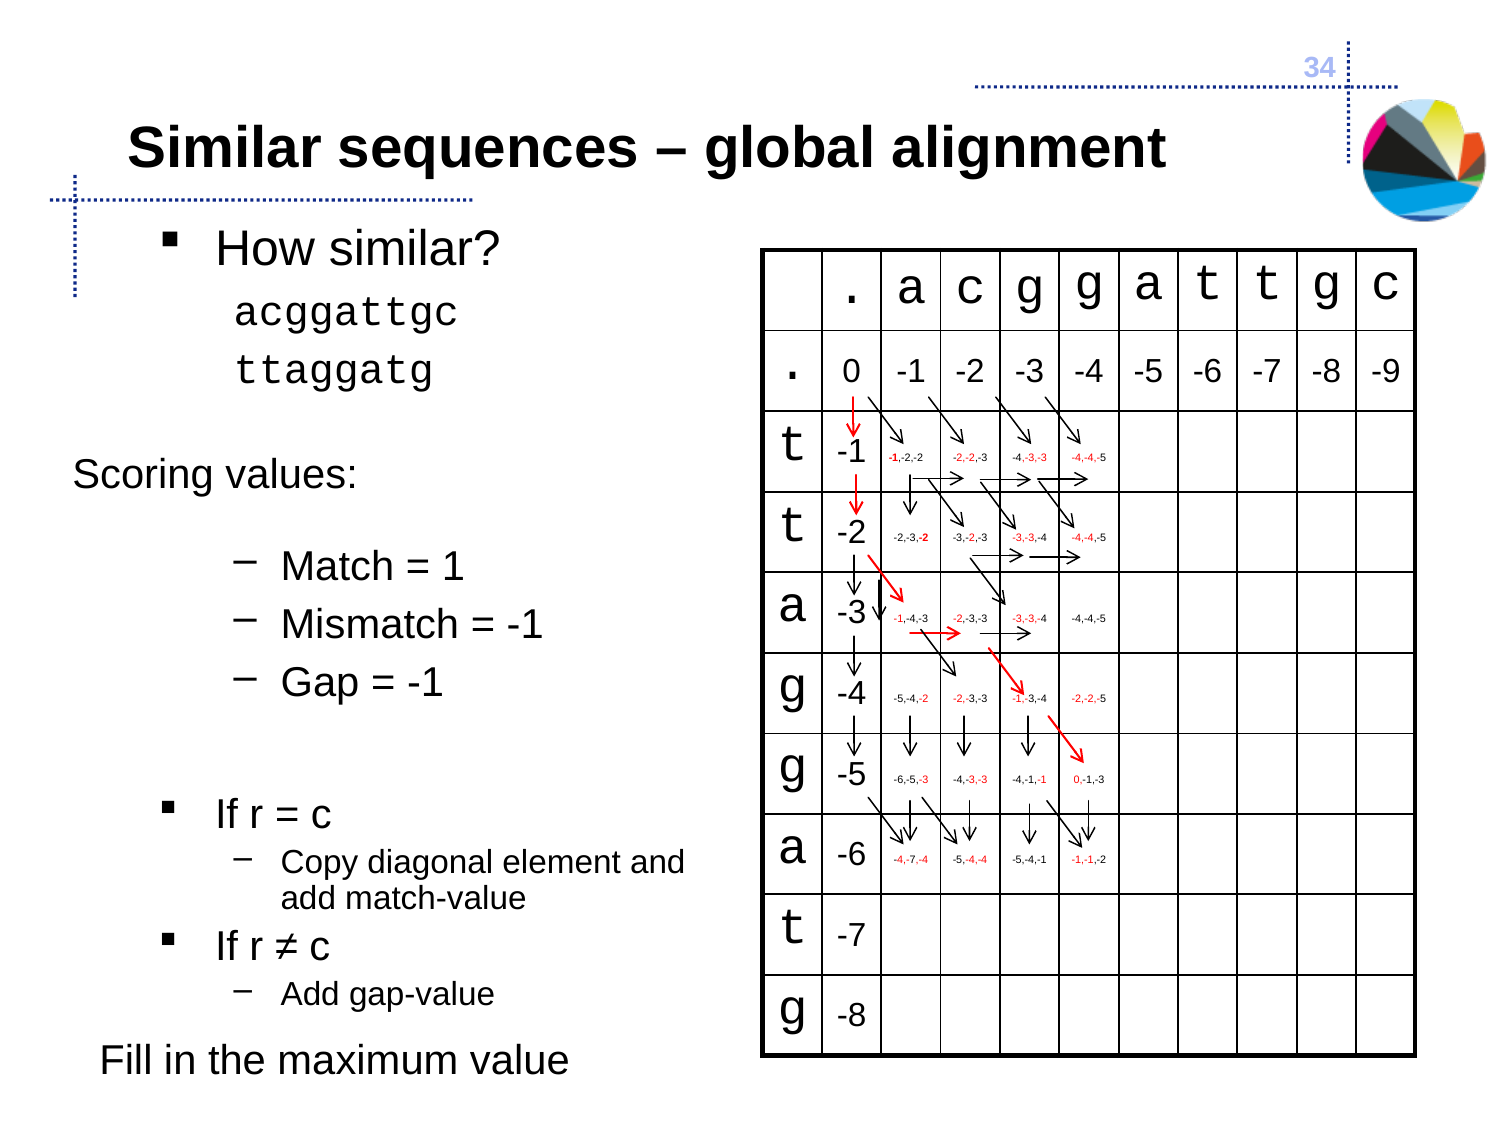

34
# Similar sequences – global alignment
How similar?
acggattgc
ttaggatg

Match = 1
Mismatch = -1
Gap = -1

If r = c
Copy diagonal element and add match-value
If r ≠ c
Add gap-value

|  | . | a | c | g | g | a | t | t | g | c |
| --- | --- | --- | --- | --- | --- | --- | --- | --- | --- | --- |
| . | 0 | -1 | -2 | -3 | -4 | -5 | -6 | -7 | -8 | -9 |
| t | -1 | -1,-2,-2 | -2,-2,-3 | -4,-3,-3 | -4,-4,-5 |  |  |  |  |  |
| t | -2 | -2,-3,-2 | -3,-2,-3 | -3,-3,-4 | -4,-4,-5 |  |  |  |  |  |
| a | -3 | -1,-4,-3 | -2,-3,-3 | -3,-3,-4 | -4,-4,-5 |  |  |  |  |  |
| g | -4 | -5,-4,-2 | -2,-3,-3 | -1,-3,-4 | -2,-2,-5 |  |  |  |  |  |
| g | -5 | -6,-5,-3 | -4,-3,-3 | -4,-1,-1 | 0,-1,-3 |  |  |  |  |  |
| a | -6 | -4,-7,-4 | -5,-4,-4 | -5,-4,-1 | -1,-1,-2 |  |  |  |  |  |
| t | -7 |  |  |  |  |  |  |  |  |  |
| g | -8 |  |  |  |  |  |  |  |  |  |
Scoring values:
Fill in the maximum value